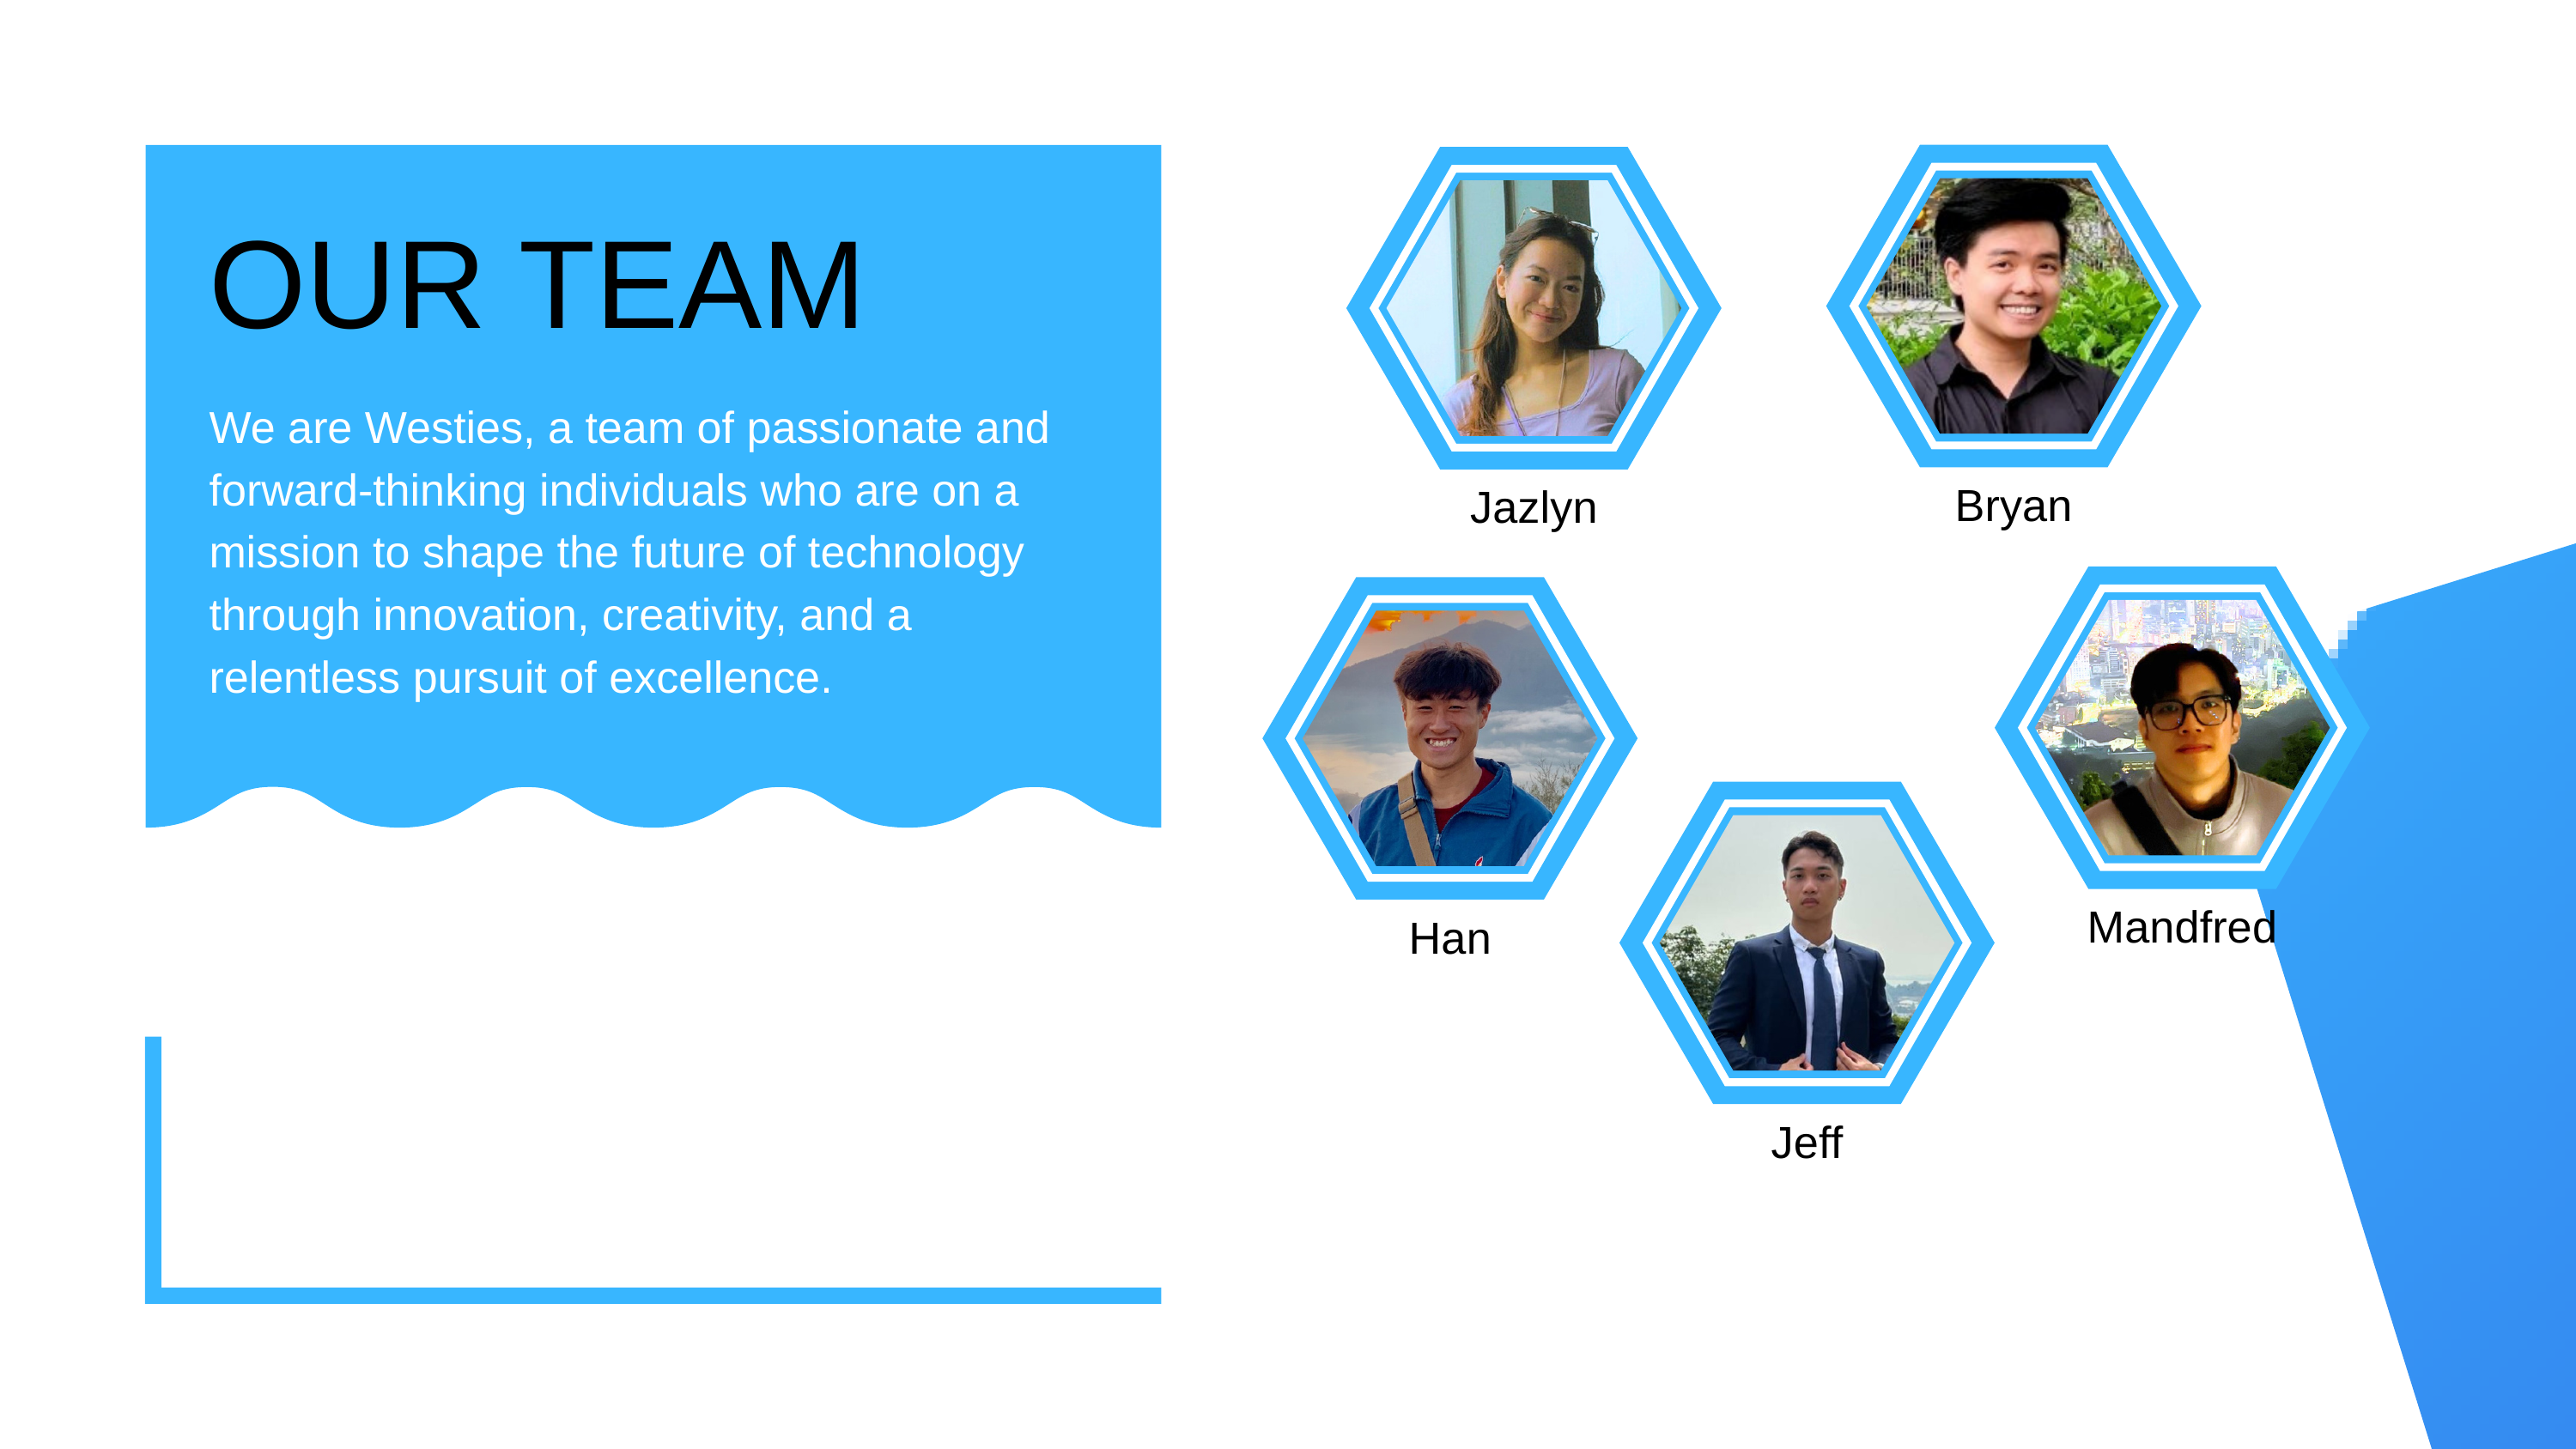

OUR TEAM

We are Westies, a team of passionate and forward-thinking individuals who are on a mission to shape the future of technology through innovation, creativity, and a relentless pursuit of excellence.

Bryan
Jazlyn

Mandfred
Han
Jeff